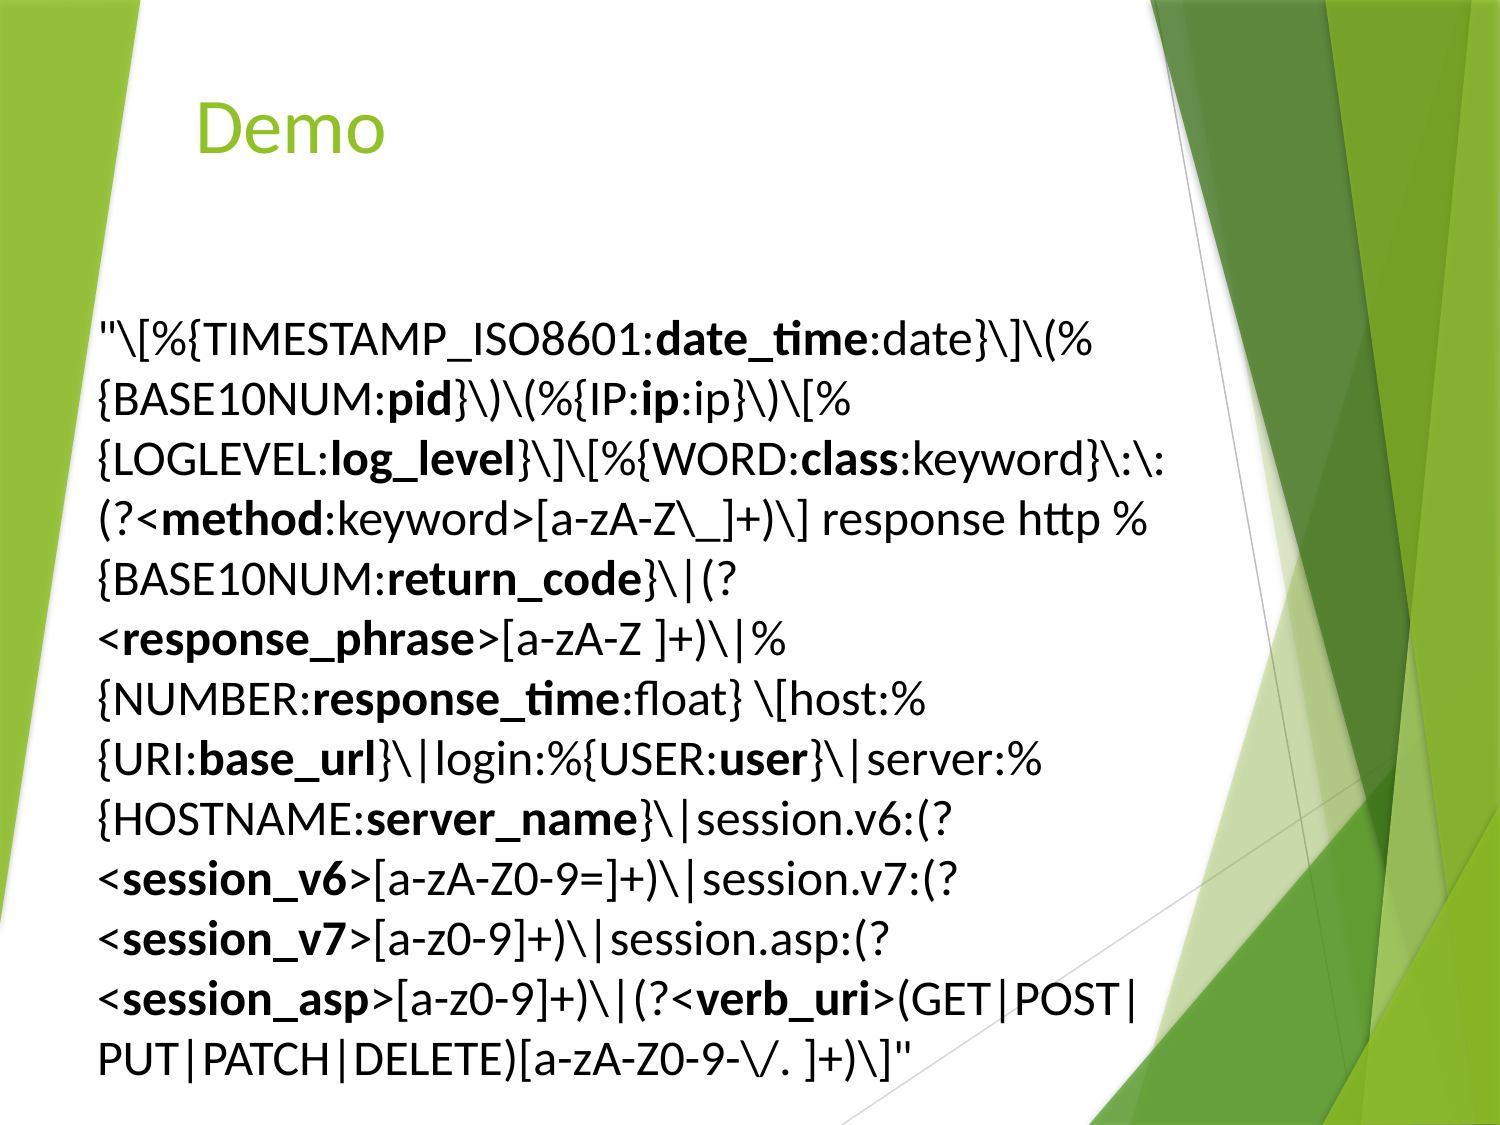

# Demo
"\[%{TIMESTAMP_ISO8601:date_time:date}\]\(%{BASE10NUM:pid}\)\(%{IP:ip:ip}\)\[%{LOGLEVEL:log_level}\]\[%{WORD:class:keyword}\:\:(?<method:keyword>[a-zA-Z\_]+)\] response http %{BASE10NUM:return_code}\|(?<response_phrase>[a-zA-Z ]+)\|%{NUMBER:response_time:float} \[host:%{URI:base_url}\|login:%{USER:user}\|server:%{HOSTNAME:server_name}\|session.v6:(?<session_v6>[a-zA-Z0-9=]+)\|session.v7:(?<session_v7>[a-z0-9]+)\|session.asp:(?<session_asp>[a-z0-9]+)\|(?<verb_uri>(GET|POST|PUT|PATCH|DELETE)[a-zA-Z0-9-\/. ]+)\]"